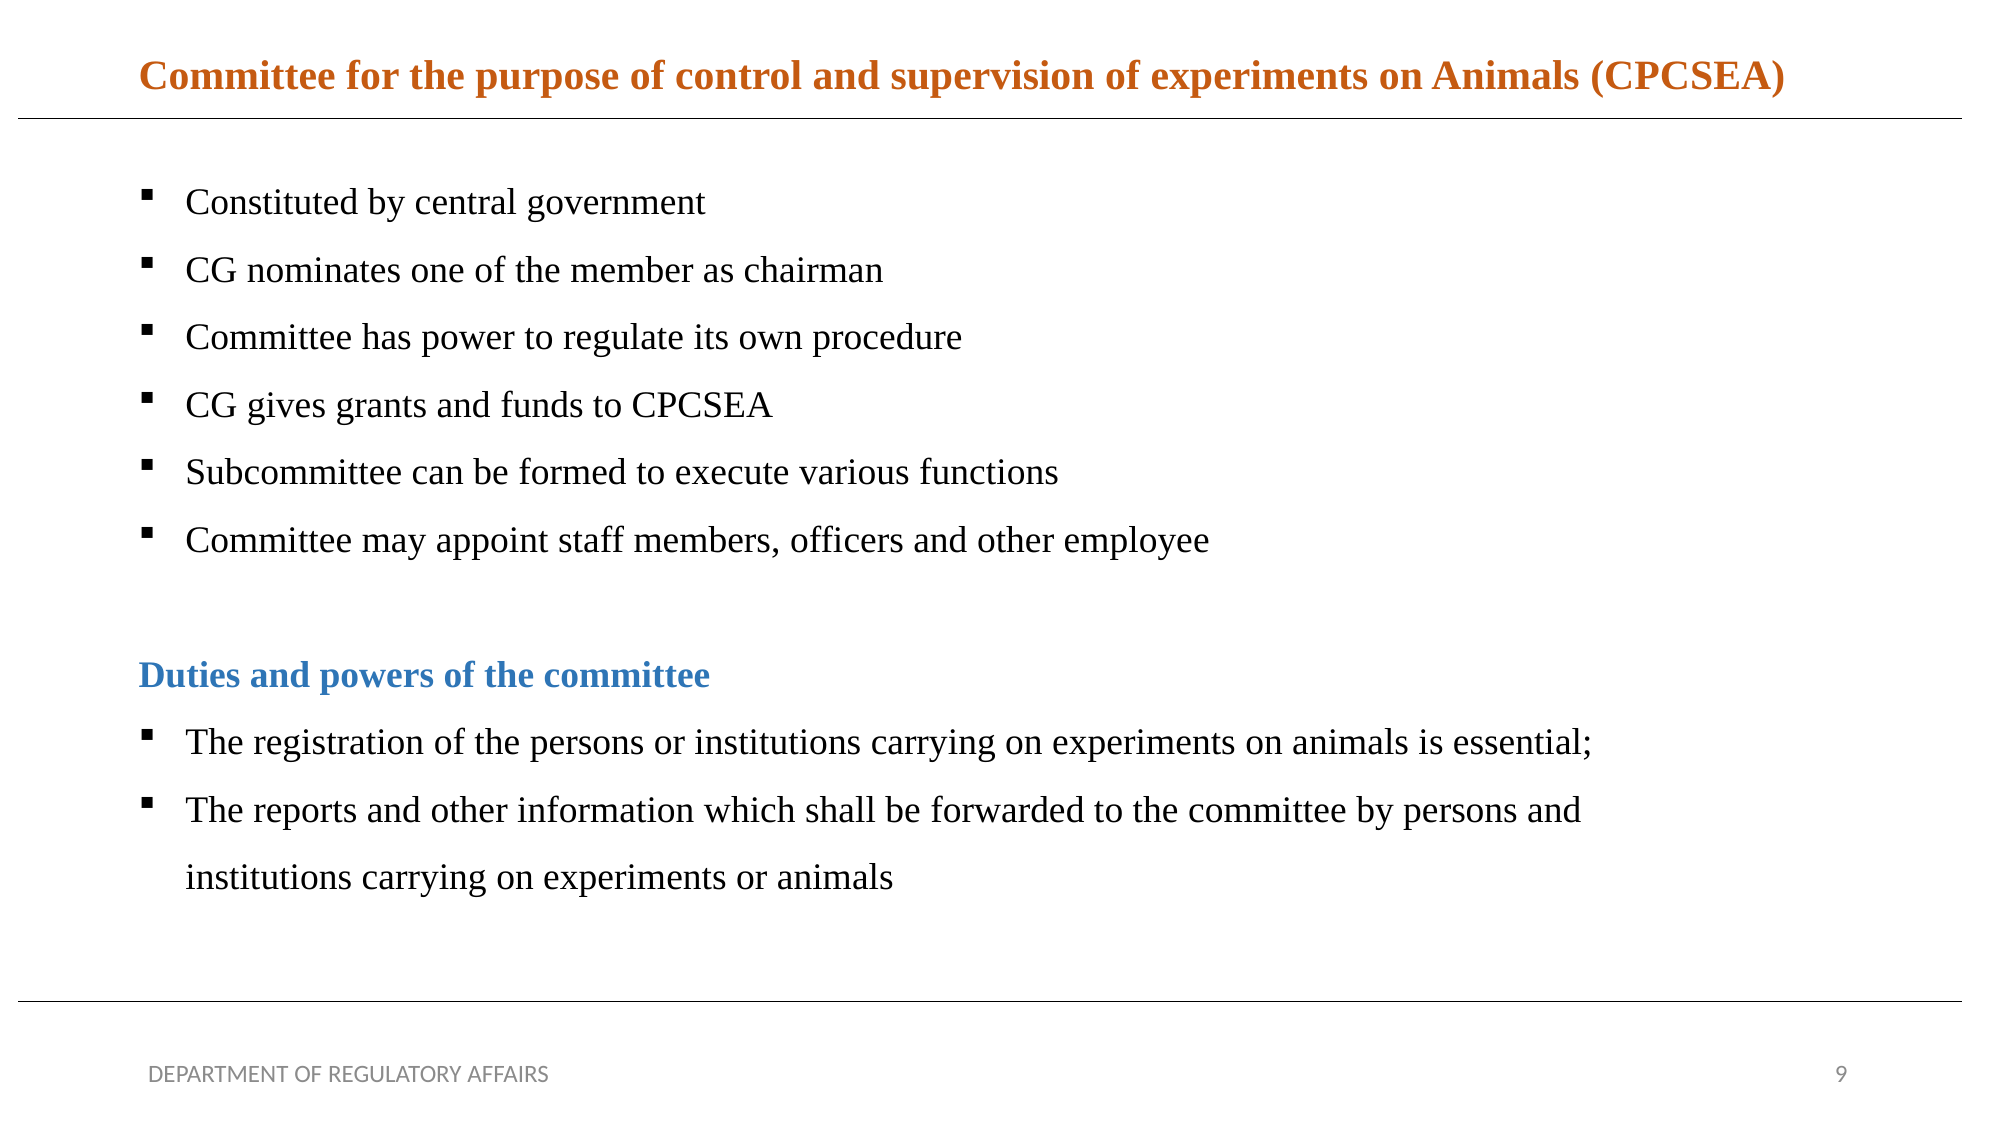

Committee for the purpose of control and supervision of experiments on Animals (CPCSEA)
Constituted by central government
CG nominates one of the member as chairman
Committee has power to regulate its own procedure
CG gives grants and funds to CPCSEA
Subcommittee can be formed to execute various functions
Committee may appoint staff members, officers and other employee

Duties and powers of the committee
The registration of the persons or institutions carrying on experiments on animals is essential;
The reports and other information which shall be forwarded to the committee by persons and institutions carrying on experiments or animals

DEPARTMENT OF REGULATORY AFFAIRS
9